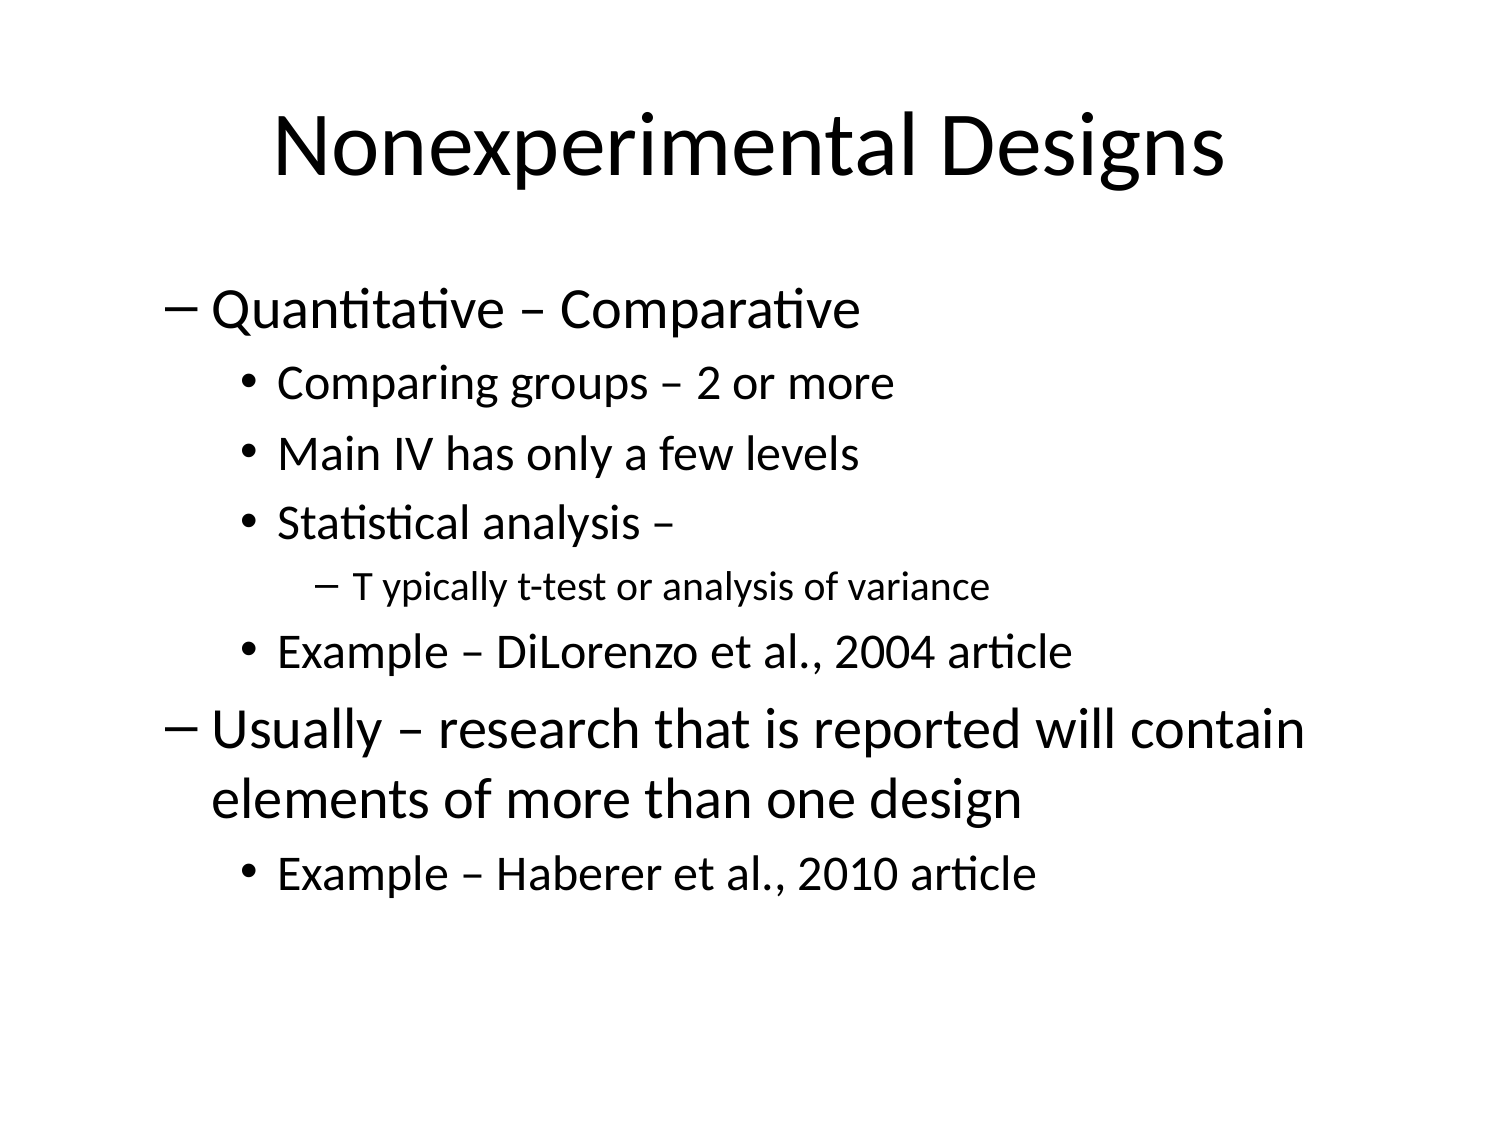

# Nonexperimental Designs
Quantitative – Comparative
Comparing groups – 2 or more
Main IV has only a few levels
Statistical analysis –
T ypically t-test or analysis of variance
Example – DiLorenzo et al., 2004 article
Usually – research that is reported will contain elements of more than one design
Example – Haberer et al., 2010 article